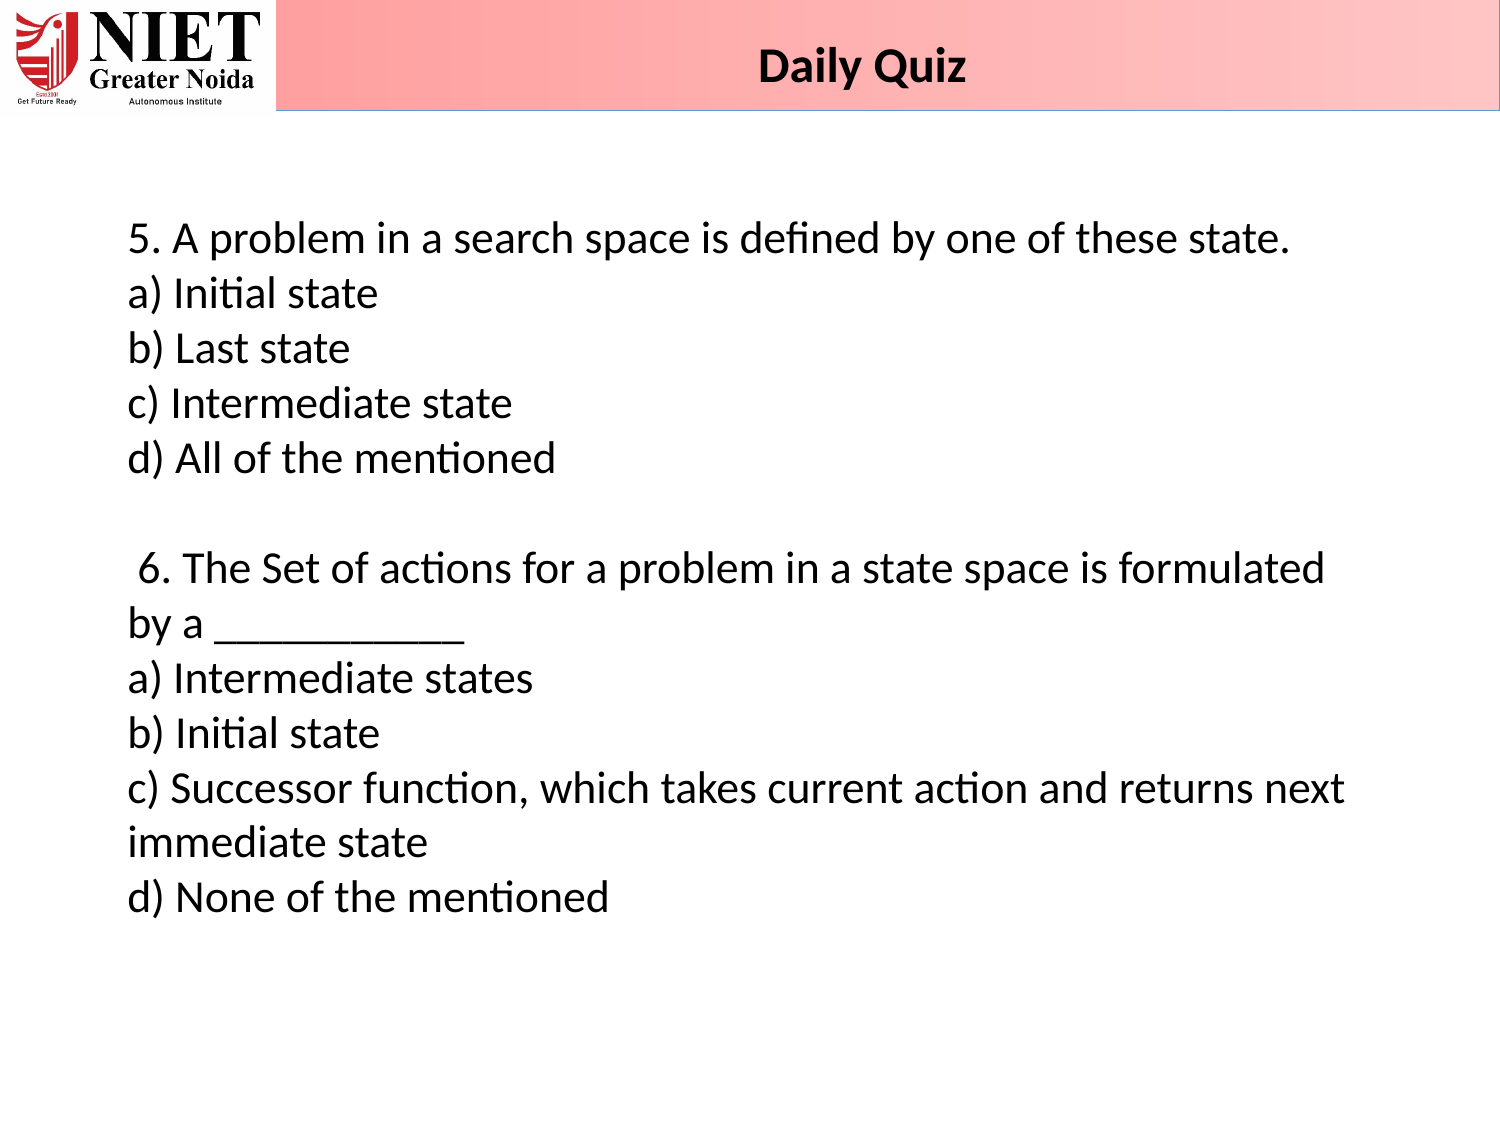

Daily Quiz
5. A problem in a search space is defined by one of these state.
a) Initial state
b) Last state
c) Intermediate state
d) All of the mentioned
 6. The Set of actions for a problem in a state space is formulated by a ___________
a) Intermediate states
b) Initial state
c) Successor function, which takes current action and returns next immediate state
d) None of the mentioned